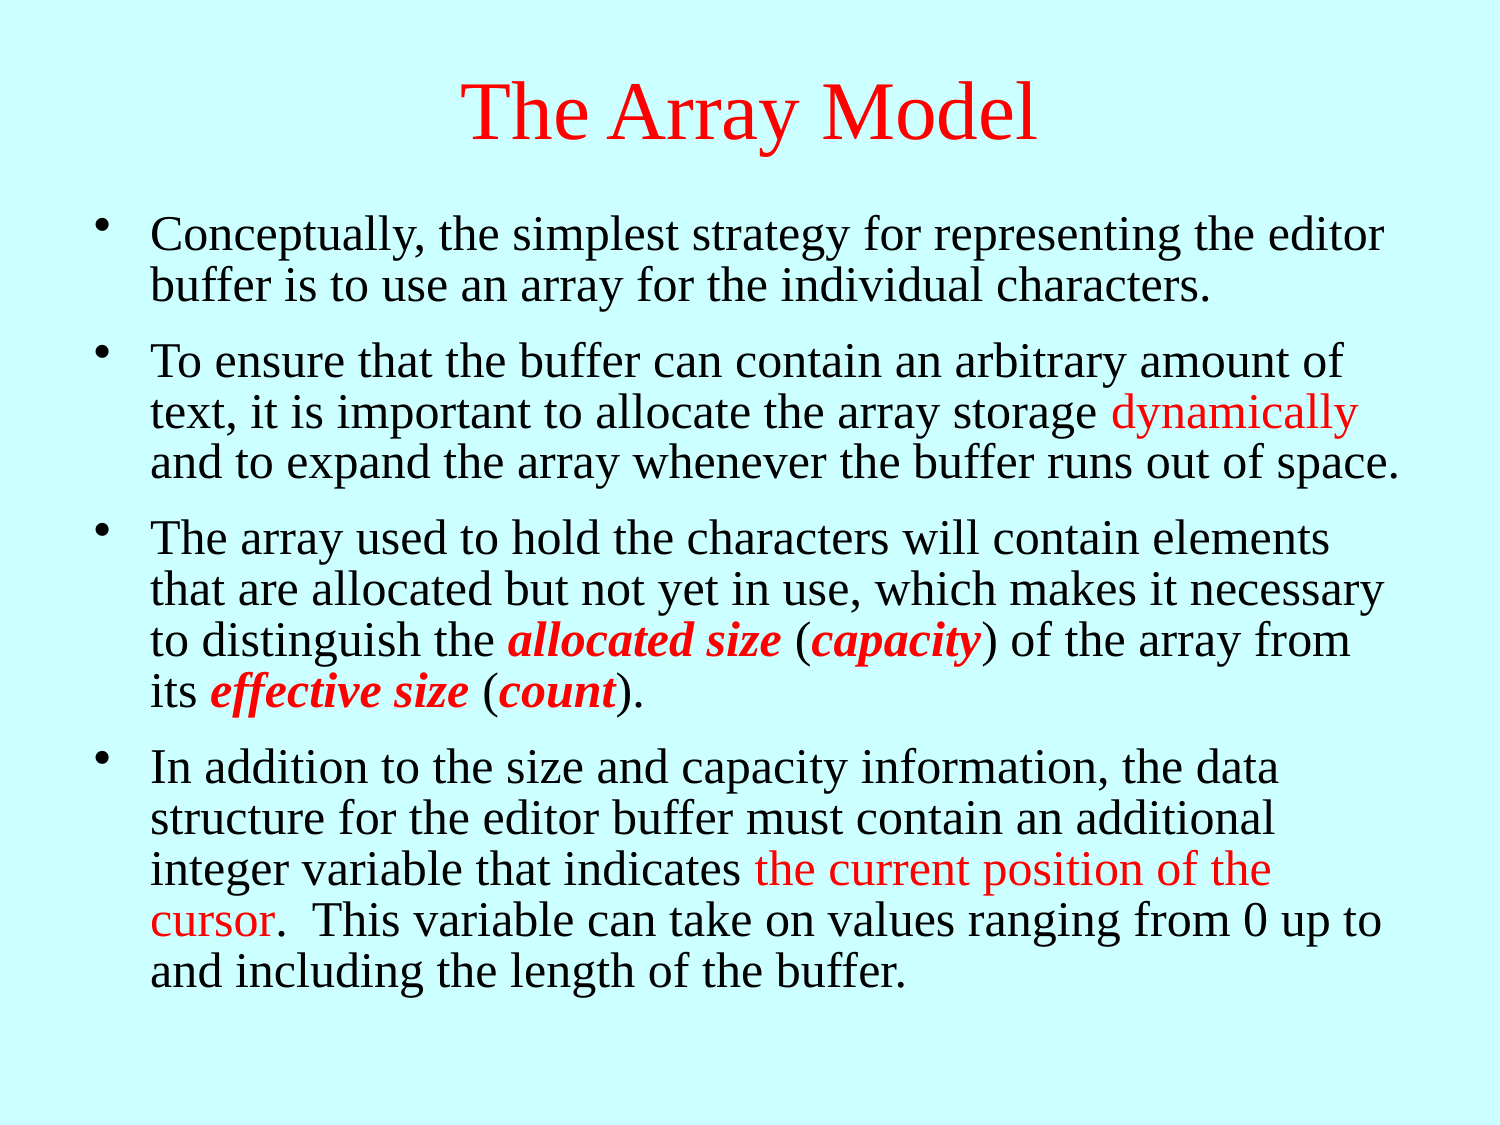

# The Array Model
Conceptually, the simplest strategy for representing the editor buffer is to use an array for the individual characters.
To ensure that the buffer can contain an arbitrary amount of text, it is important to allocate the array storage dynamically and to expand the array whenever the buffer runs out of space.
The array used to hold the characters will contain elements that are allocated but not yet in use, which makes it necessary to distinguish the allocated size (capacity) of the array from its effective size (count).
In addition to the size and capacity information, the data structure for the editor buffer must contain an additional integer variable that indicates the current position of the cursor.  This variable can take on values ranging from 0 up to and including the length of the buffer.